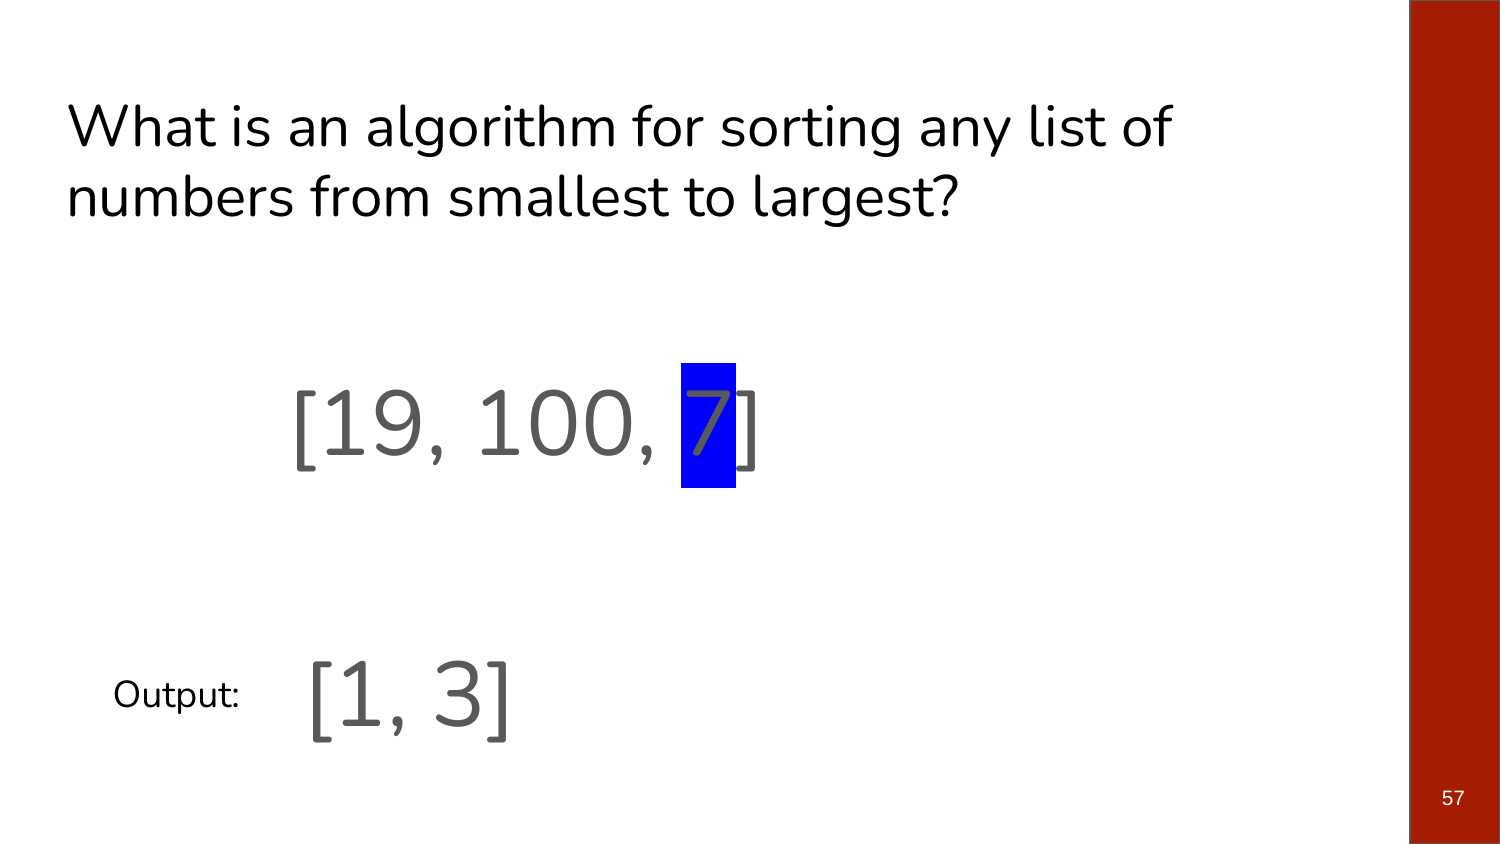

# What is an algorithm for sorting any list of numbers from smallest to largest?

[19, 100, 7]
[1, 3]
Output:
57